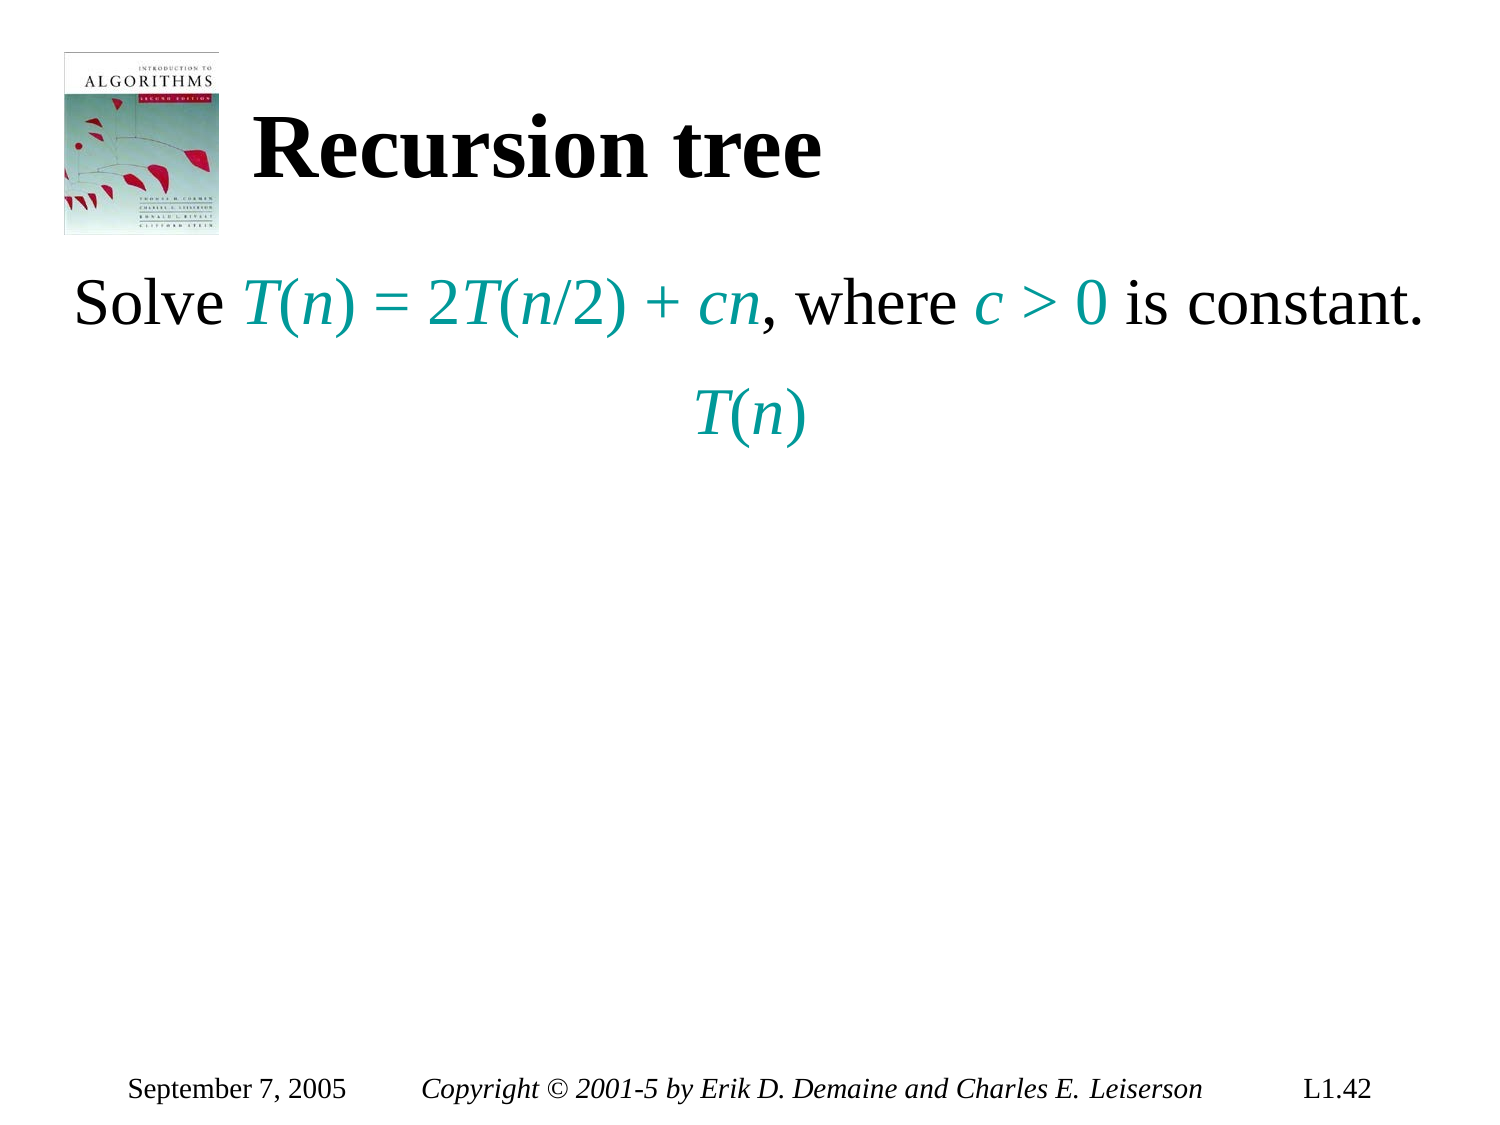

# Recursion tree
Solve T(n) = 2T(n/2) + cn, where c > 0 is constant.
T(n)
September 7, 2005
Copyright © 2001-5 by Erik D. Demaine and Charles E. Leiserson
L1.42